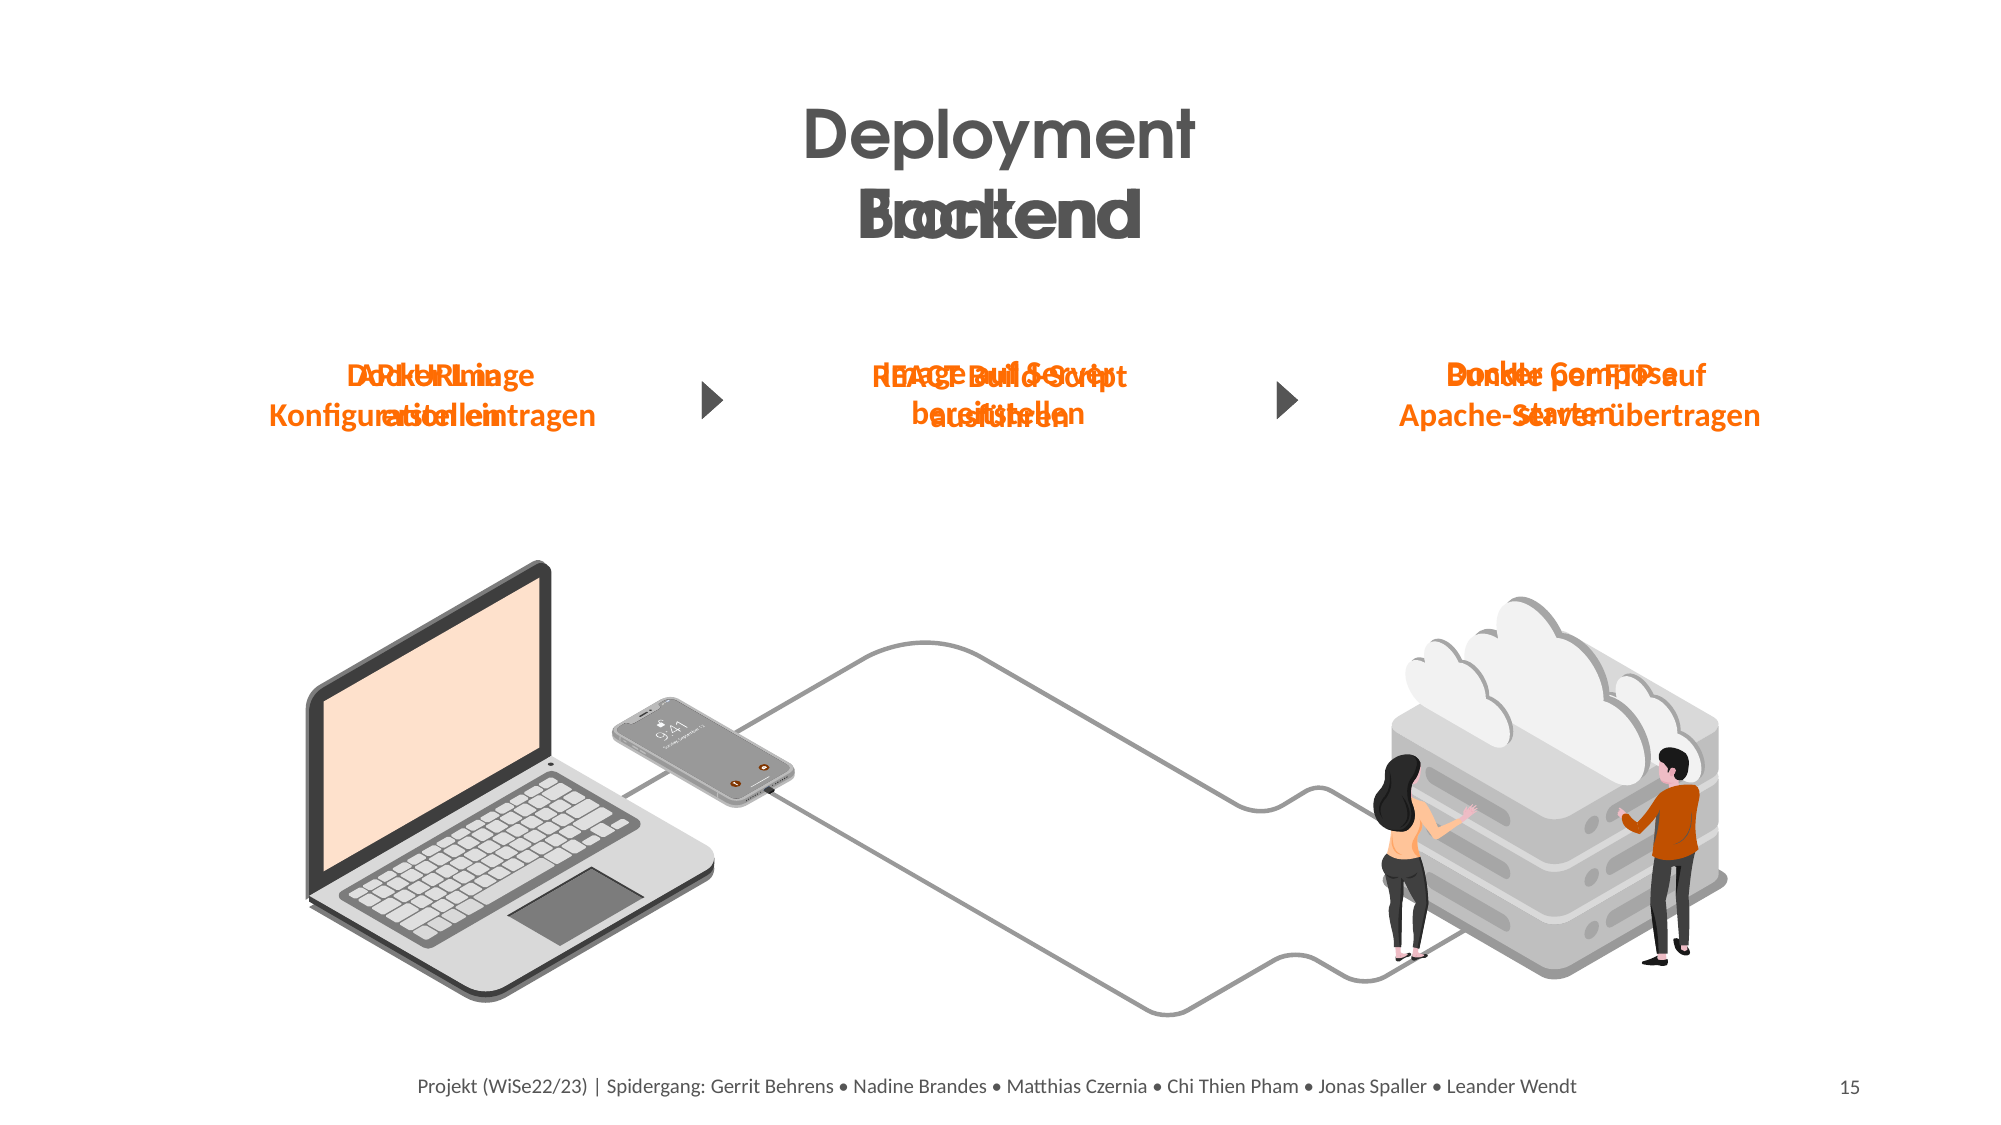

Deployment
Backend
Frontend

Bundle per FTP auf
Apache-Server übertragen

Docker Compose
starten
.
Image auf Server
bereitstellen

Docker Image
erstellen
API-URL in
Konfiguration eintragen

REACT Build-Script
ausführen

Projekt (WiSe22/23) | Spidergang: Gerrit Behrens • Nadine Brandes • Matthias Czernia • Chi Thien Pham • Jonas Spaller • Leander Wendt
15